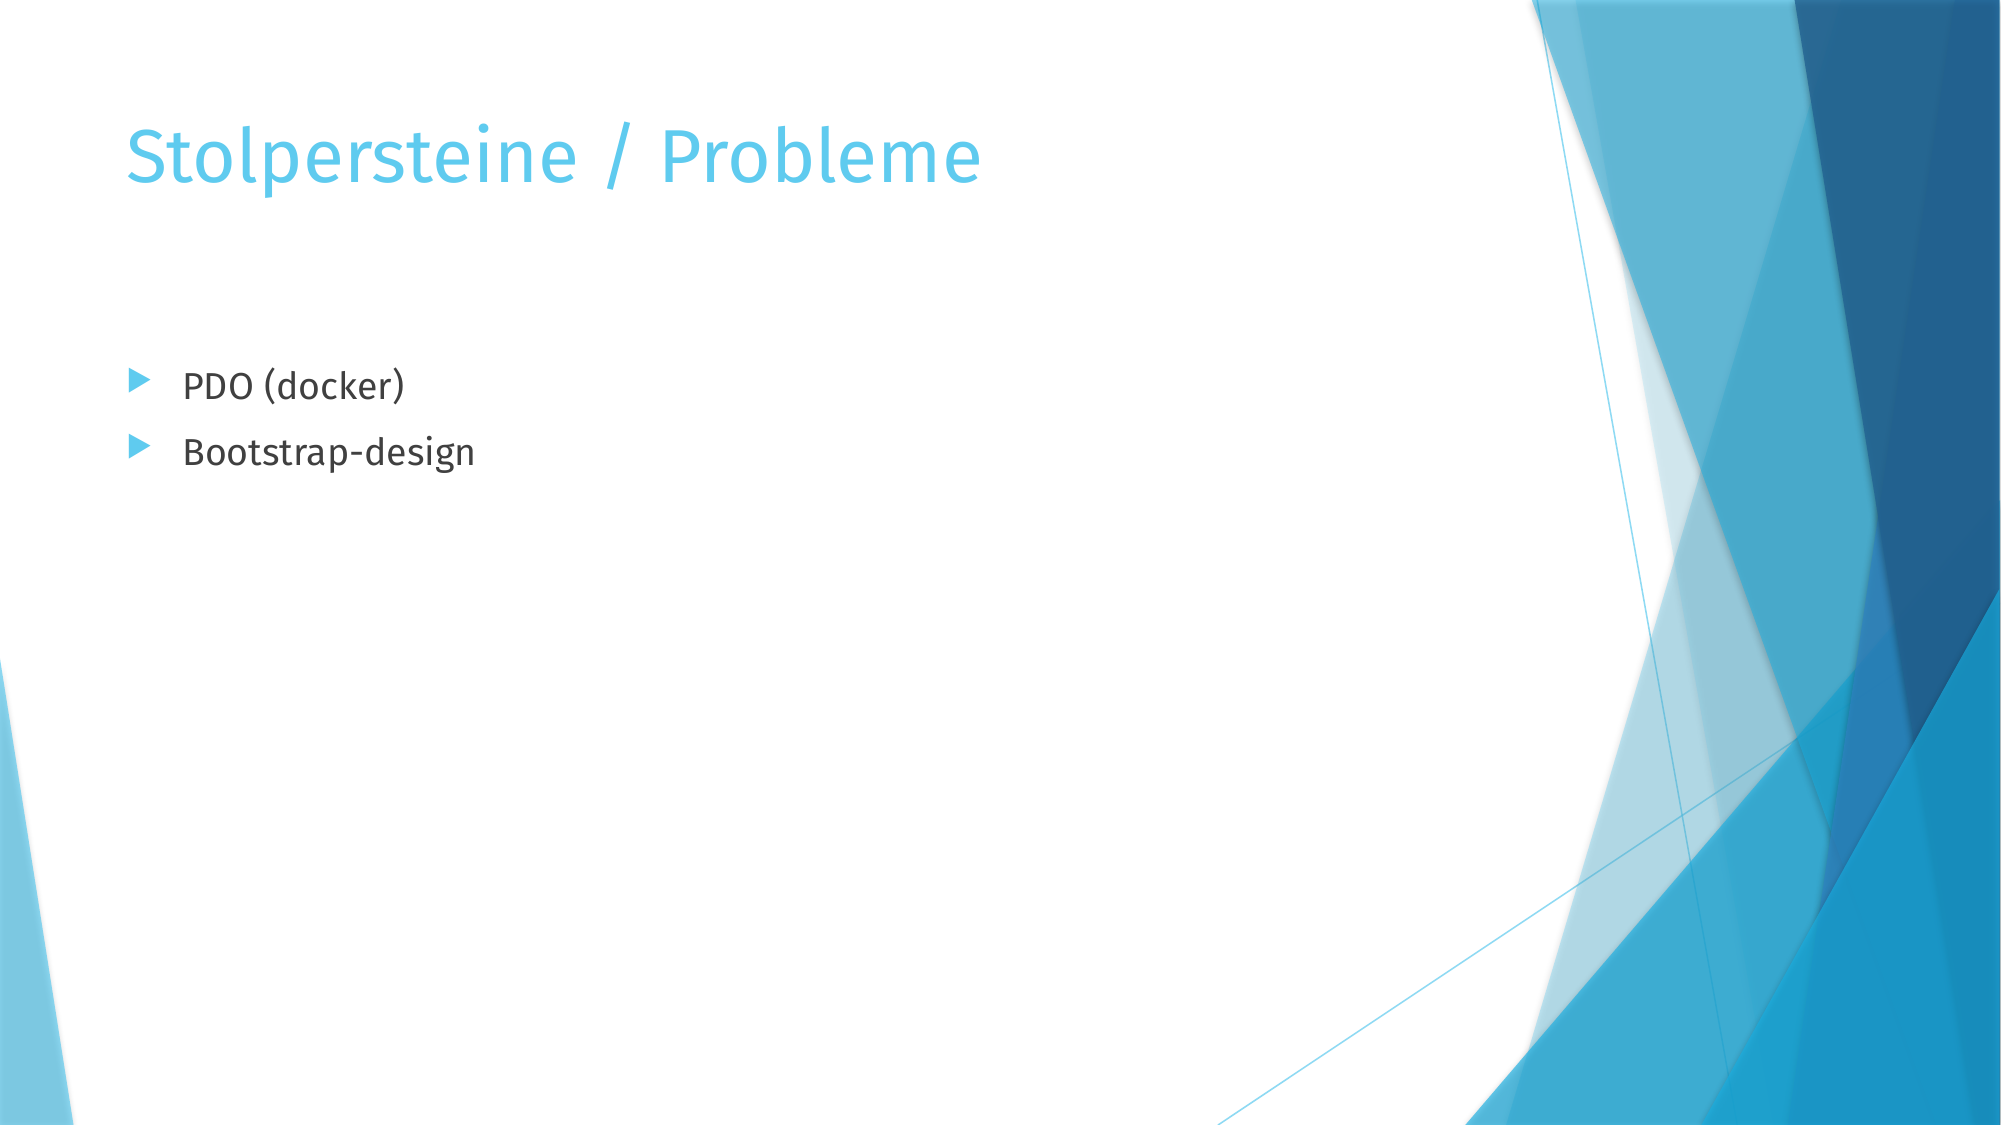

# Stolpersteine / Probleme
PDO (docker)
Bootstrap-design